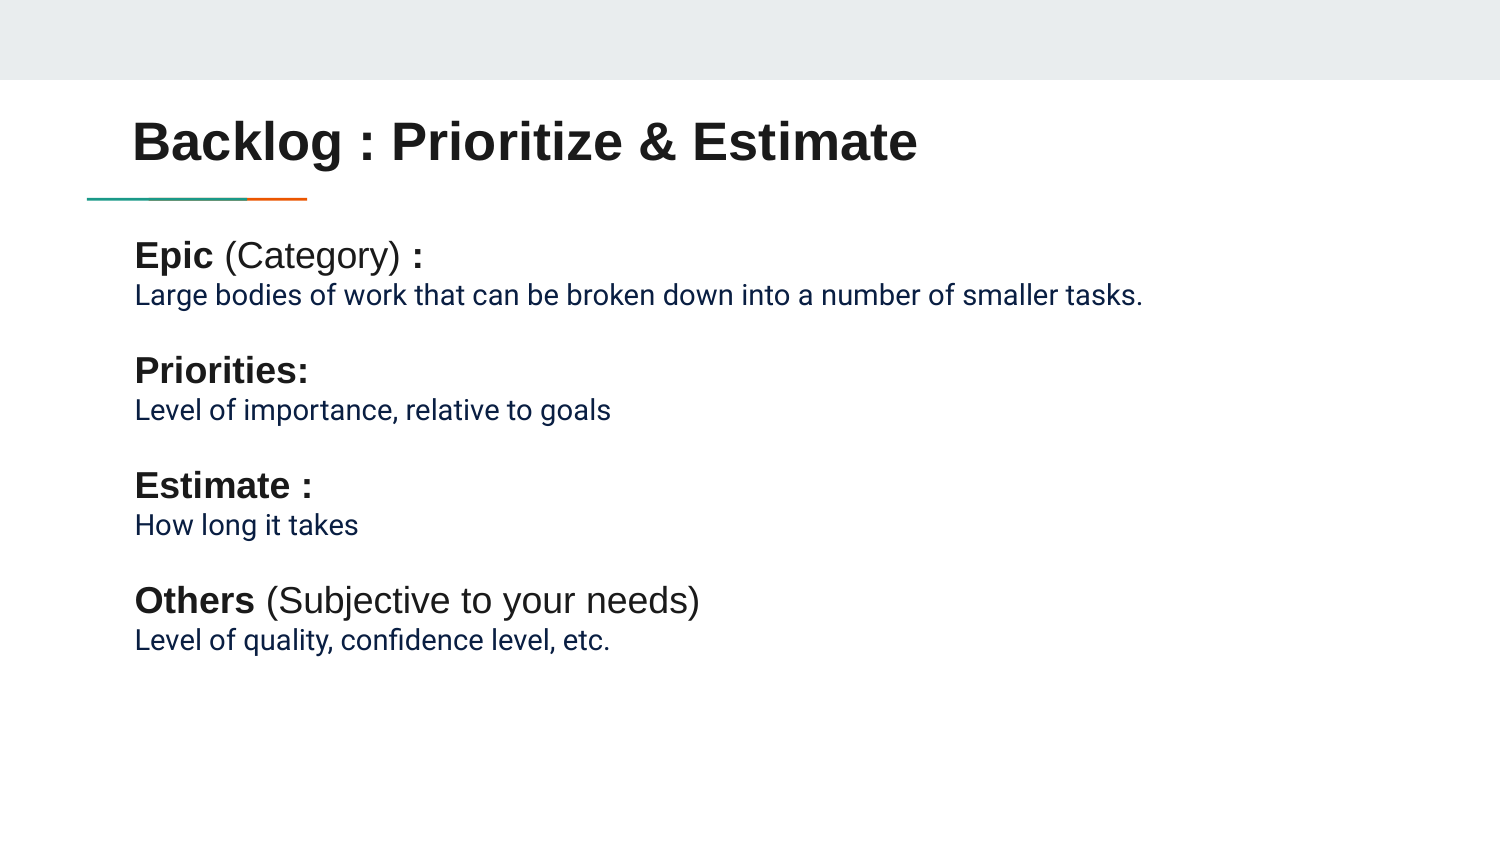

# Backlog : Prioritize & Estimate
Epic (Category) :
Large bodies of work that can be broken down into a number of smaller tasks.

Priorities:
Level of importance, relative to goals

Estimate :
How long it takes

Others (Subjective to your needs)
Level of quality, confidence level, etc.